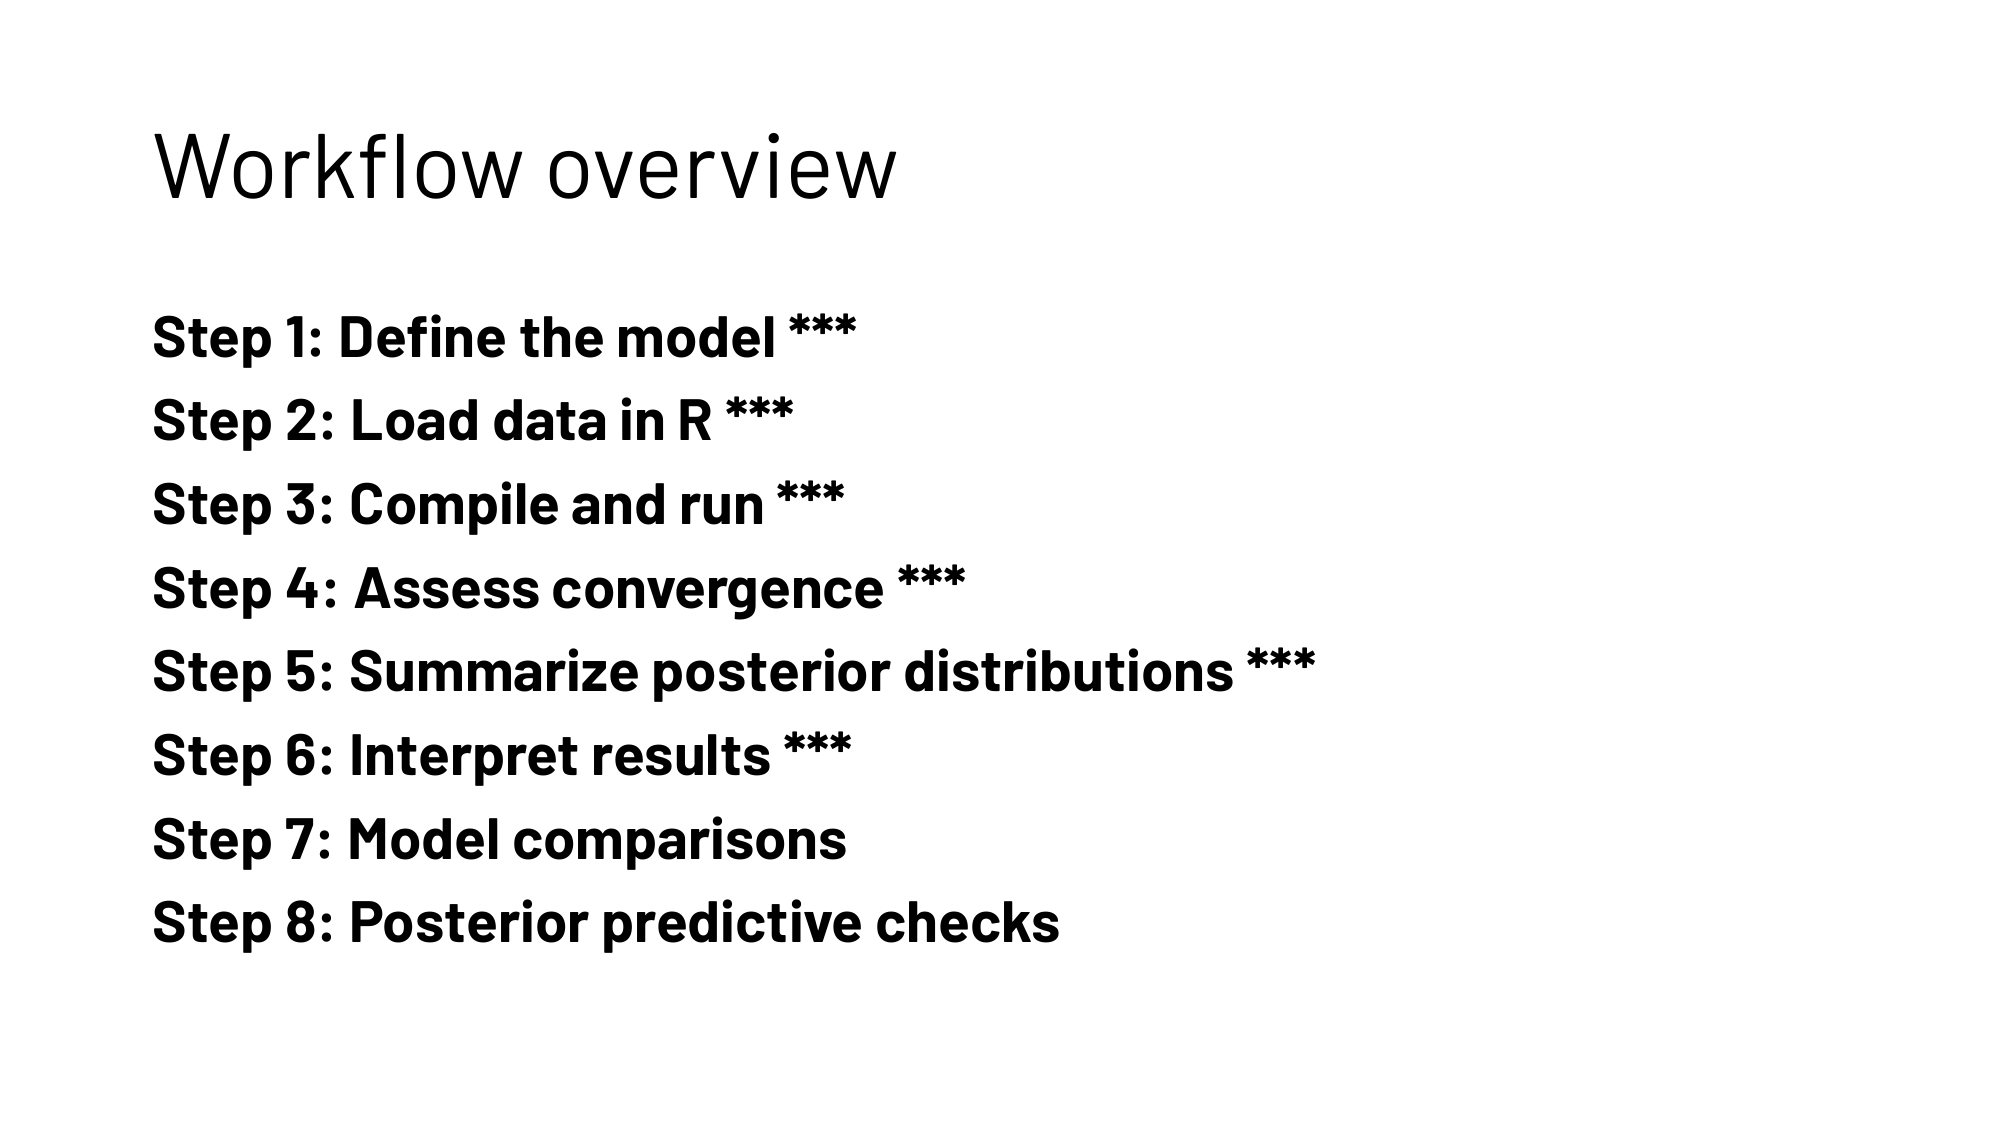

# Workflow overview
Step 1: Define the model ***
Step 2: Load data in R ***
Step 3: Compile and run ***
Step 4: Assess convergence ***
Step 5: Summarize posterior distributions ***
Step 6: Interpret results ***
Step 7: Model comparisons
Step 8: Posterior predictive checks